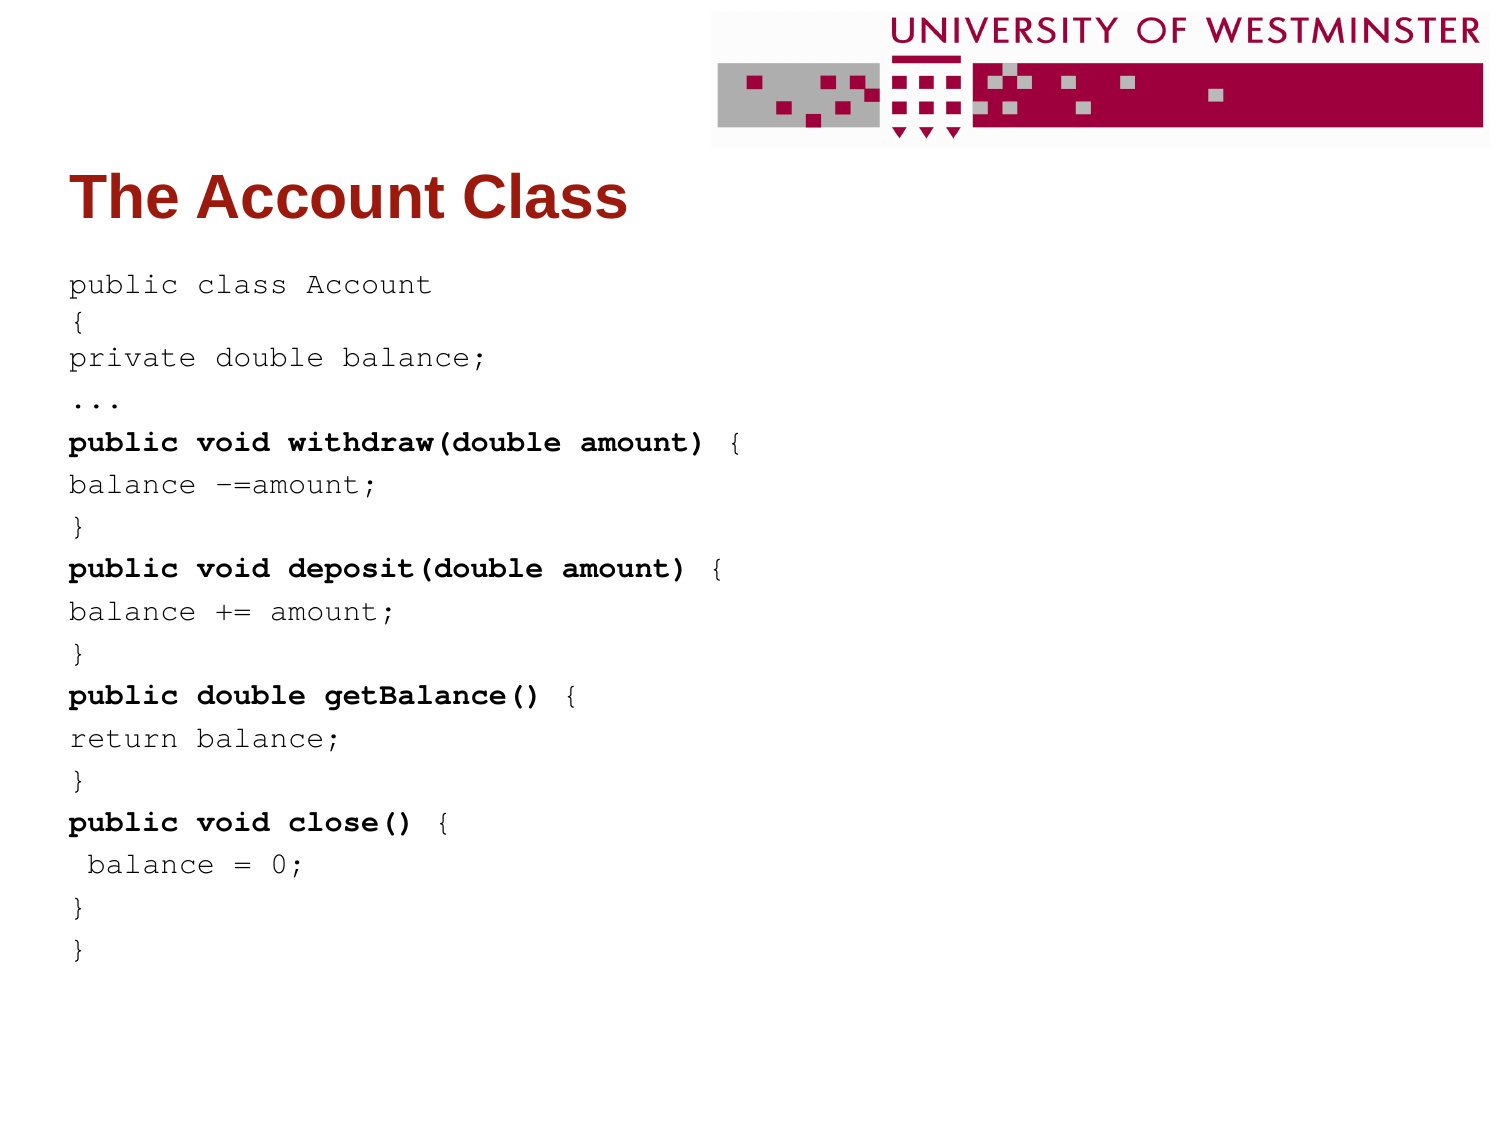

# The Account Class
public class Account
{
private double balance;
...
public void withdraw(double amount) {
balance -=amount;
}
public void deposit(double amount) {
balance += amount;
}
public double getBalance() {
return balance;
}
public void close() {
 balance = 0;
}
}